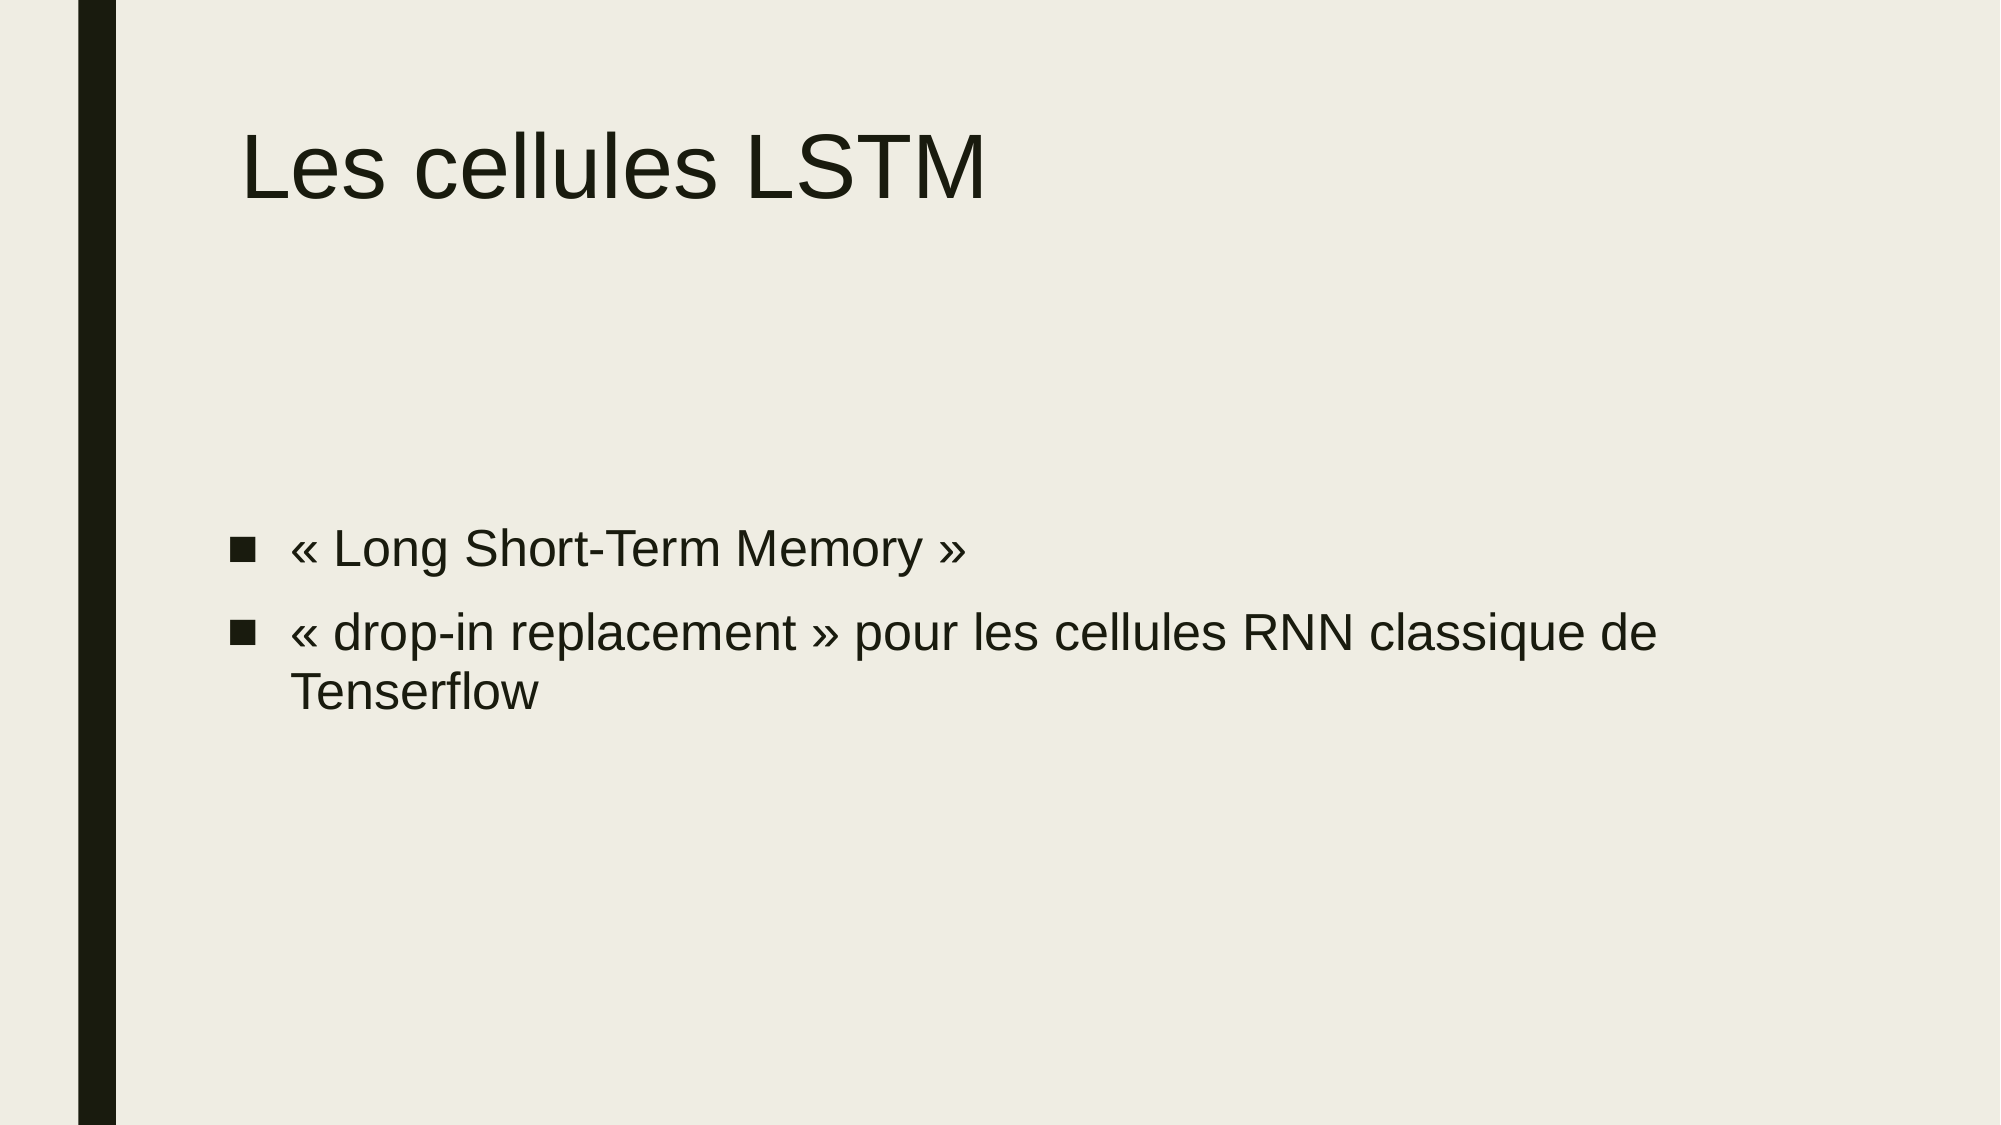

# Les cellules LSTM

« Long Short-Term Memory »
« drop-in replacement » pour les cellules RNN classique de Tenserflow